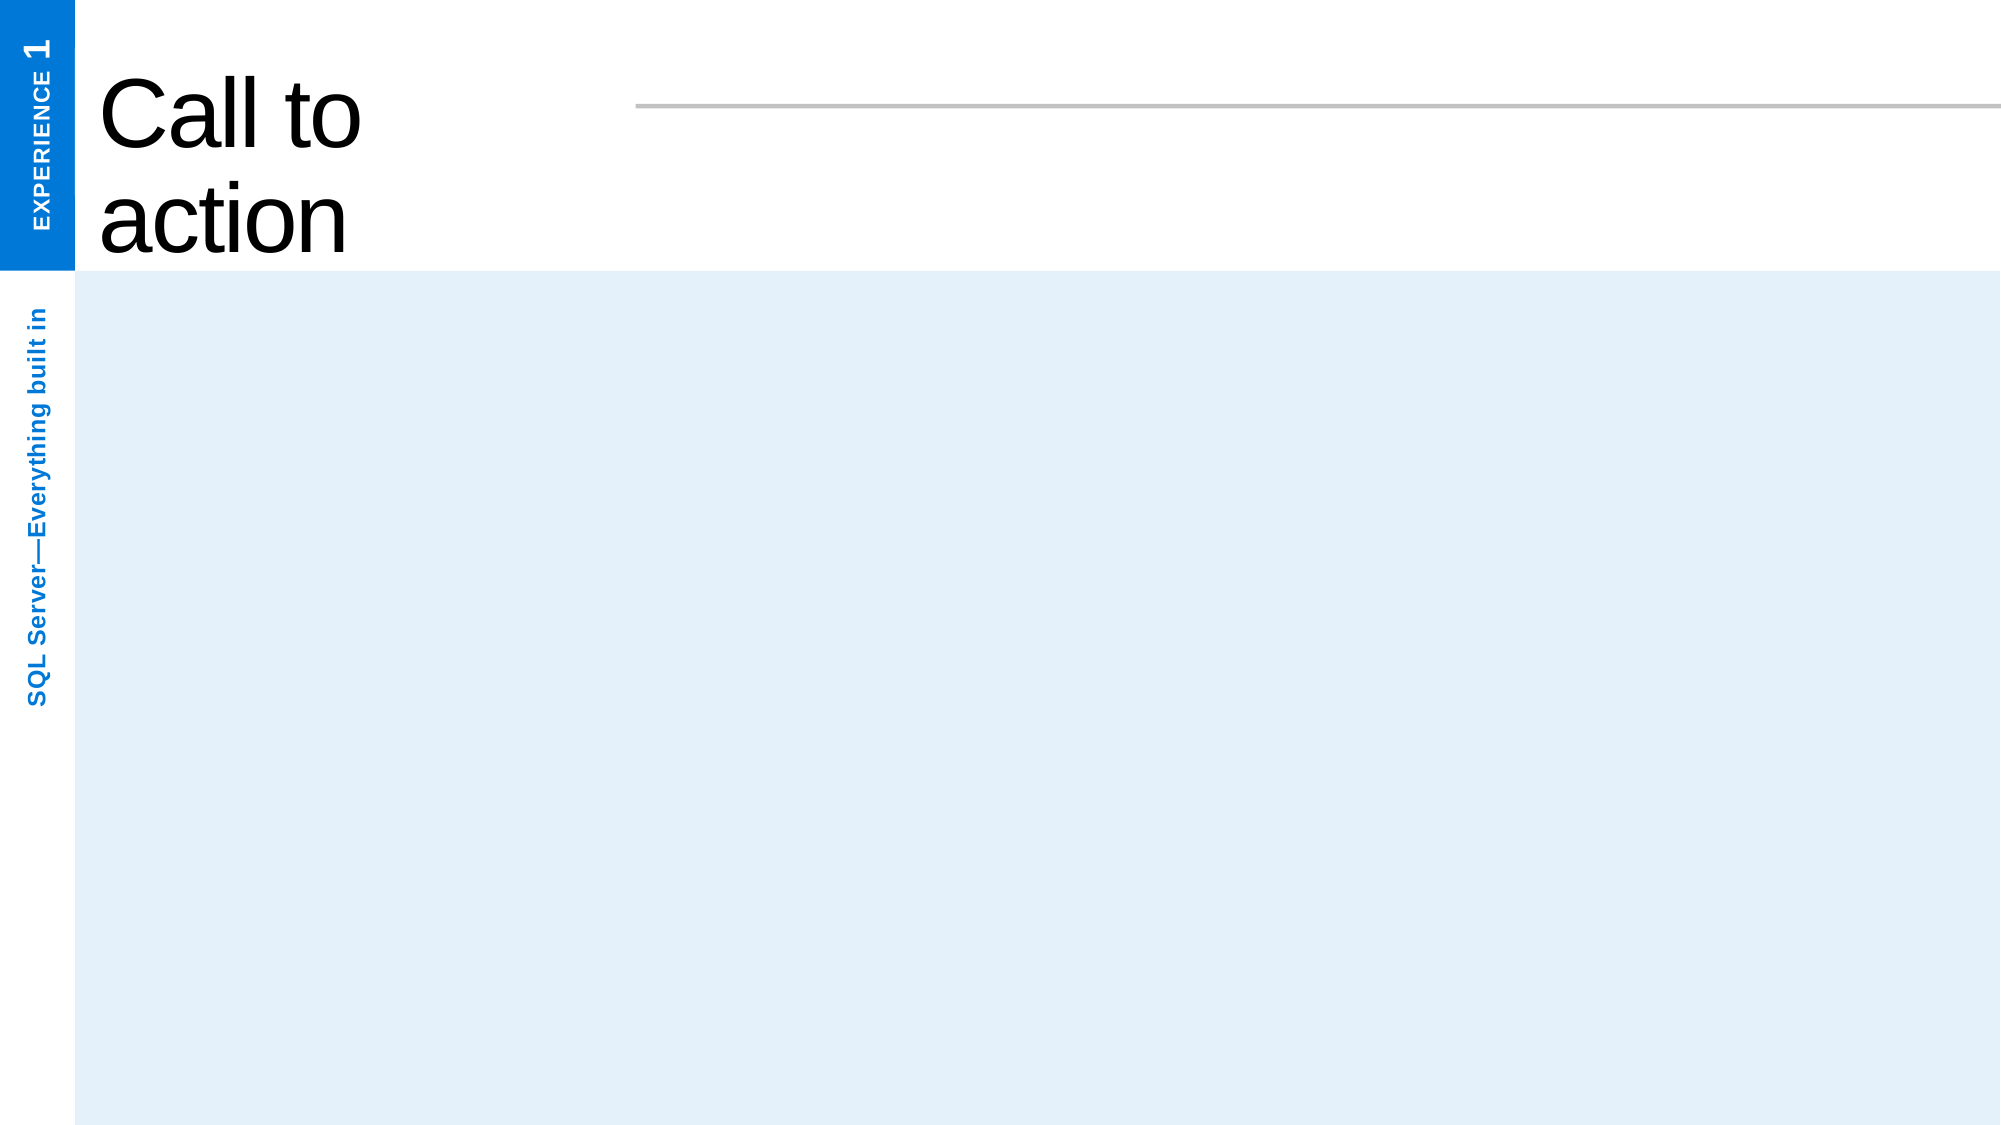

EXPERIENCE 1
# Call to action
SQL Server—Everything built in